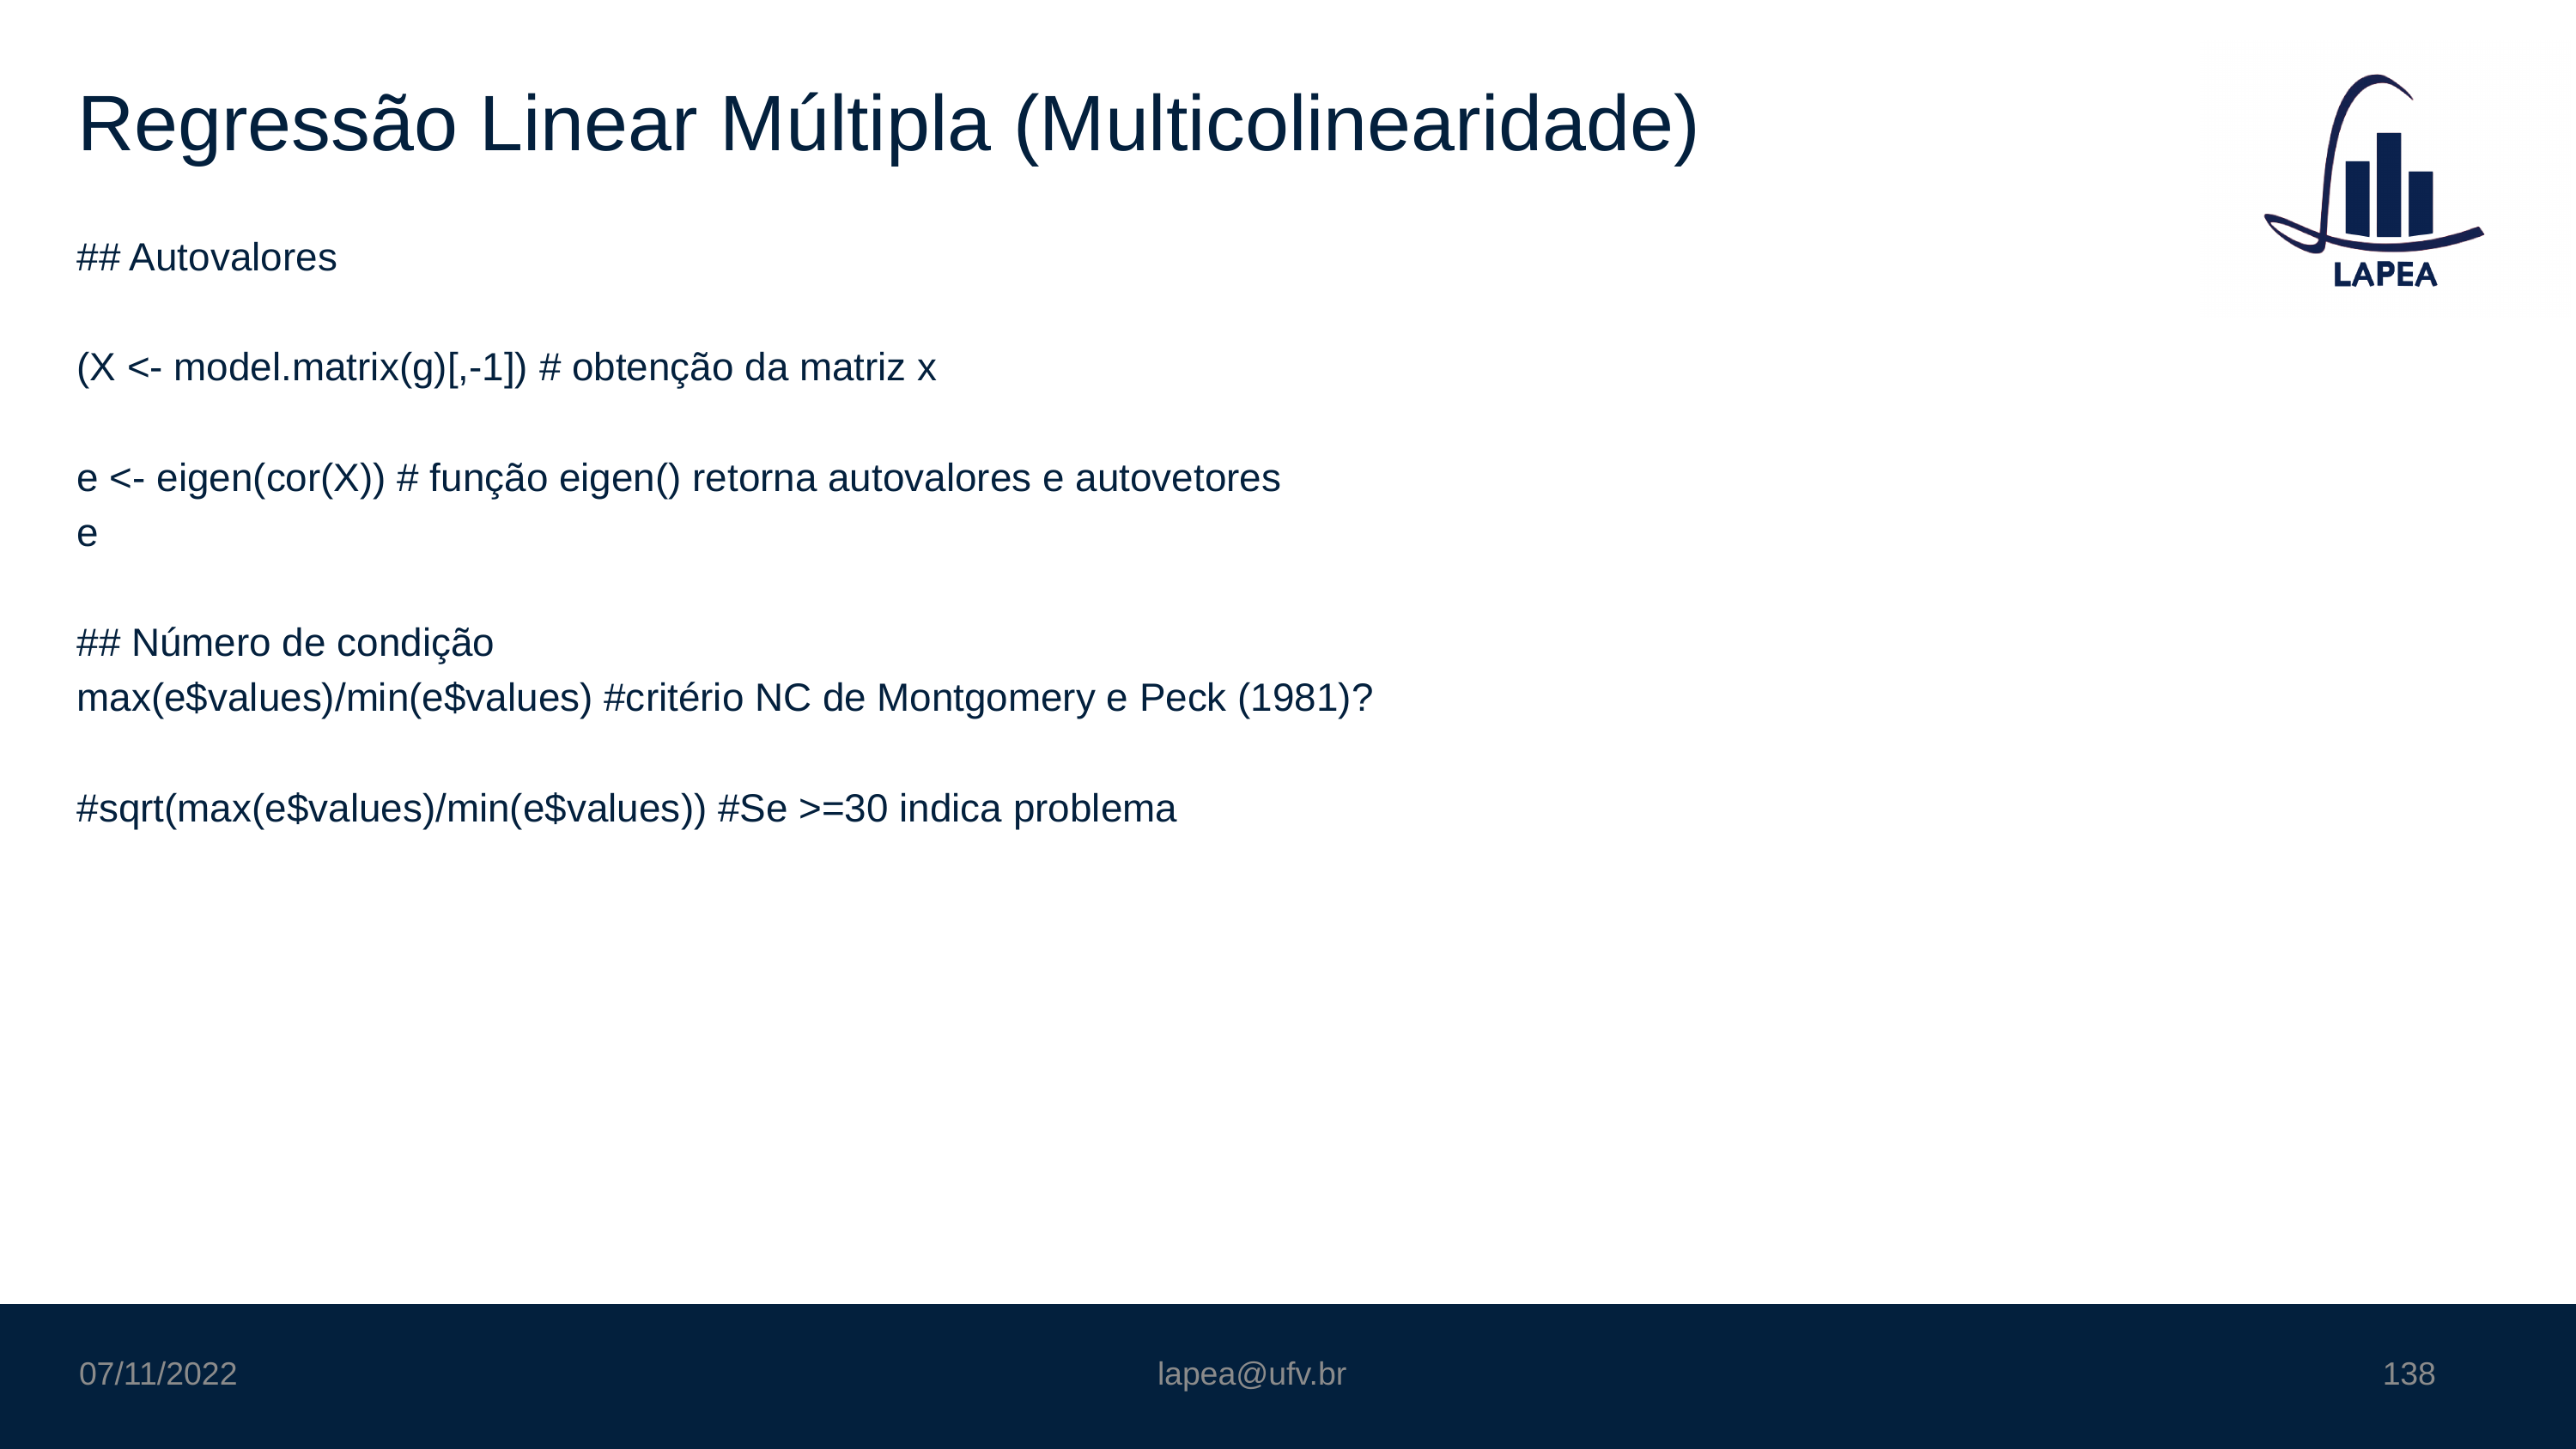

# Regressão Linear Múltipla (Multicolinearidade)
## Autovalores

(X <- model.matrix(g)[,-1]) # obtenção da matriz x

e <- eigen(cor(X)) # função eigen() retorna autovalores e autovetores
e

## Número de condição
max(e$values)/min(e$values) #critério NC de Montgomery e Peck (1981)?

#sqrt(max(e$values)/min(e$values)) #Se >=30 indica problema
07/11/2022
lapea@ufv.br
138